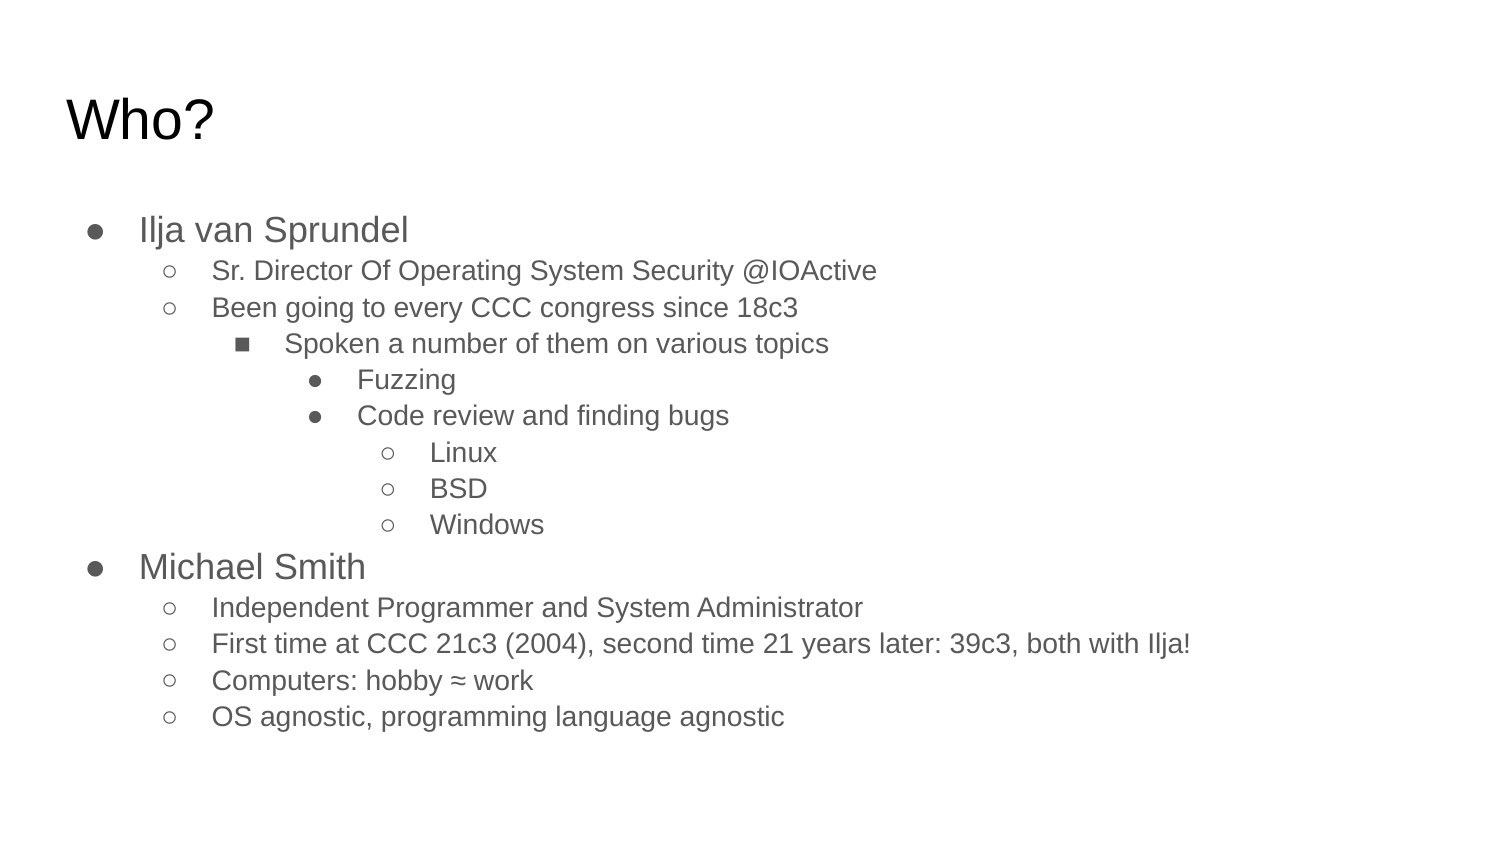

# Who?
Ilja van Sprundel
Sr. Director Of Operating System Security @IOActive
Been going to every CCC congress since 18c3
Spoken a number of them on various topics
Fuzzing
Code review and finding bugs
Linux
BSD
Windows
Michael Smith
Independent Programmer and System Administrator
First time at CCC 21c3 (2004), second time 21 years later: 39c3, both with Ilja!
Computers: hobby ≈ work
OS agnostic, programming language agnostic